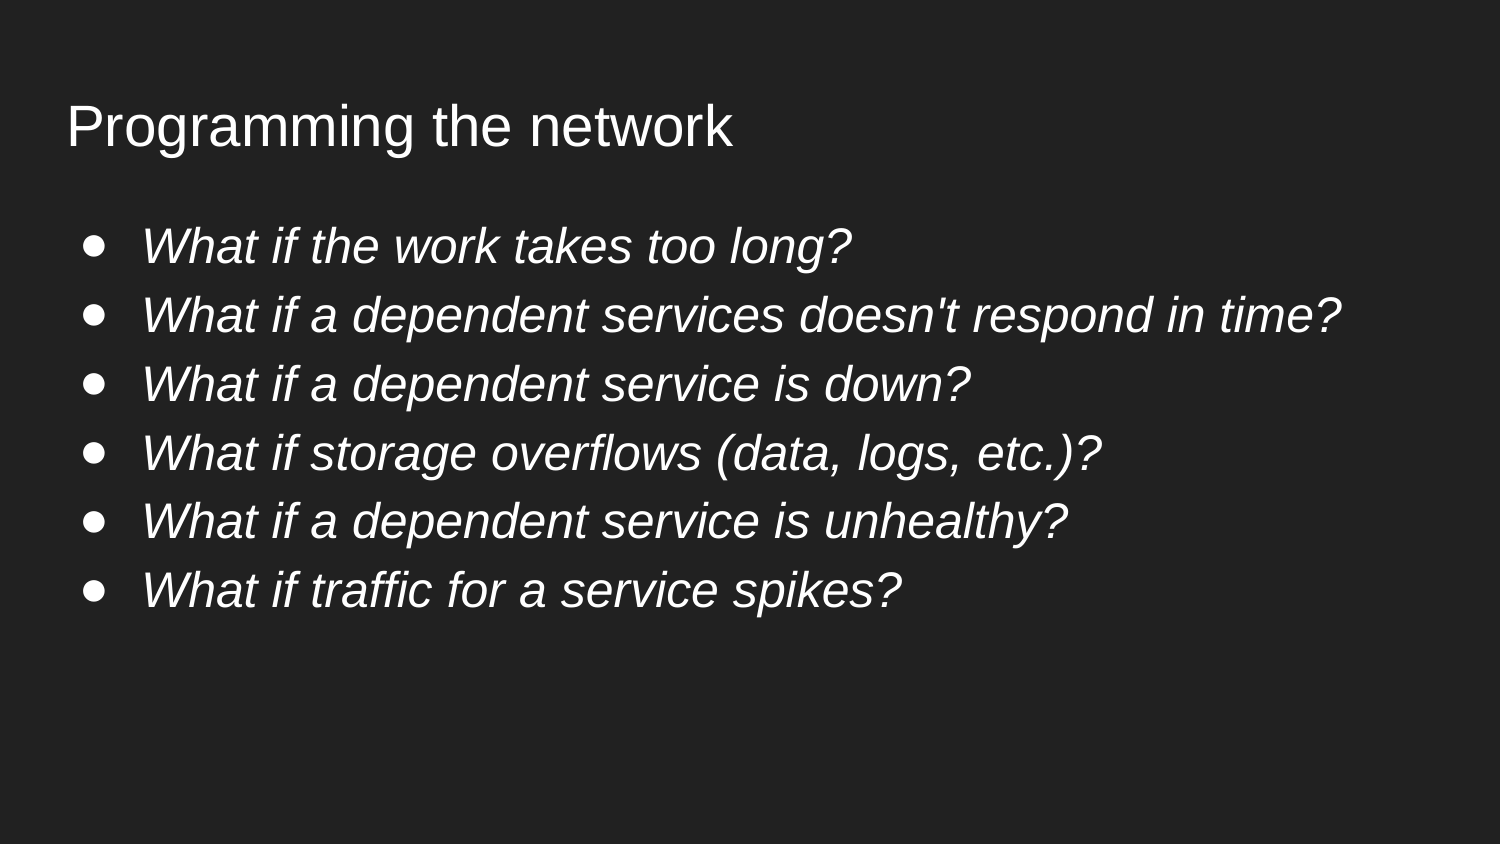

# Programming the network
What if the work takes too long?
What if a dependent services doesn't respond in time?
What if a dependent service is down?
What if storage overflows (data, logs, etc.)?
What if a dependent service is unhealthy?
What if traffic for a service spikes?